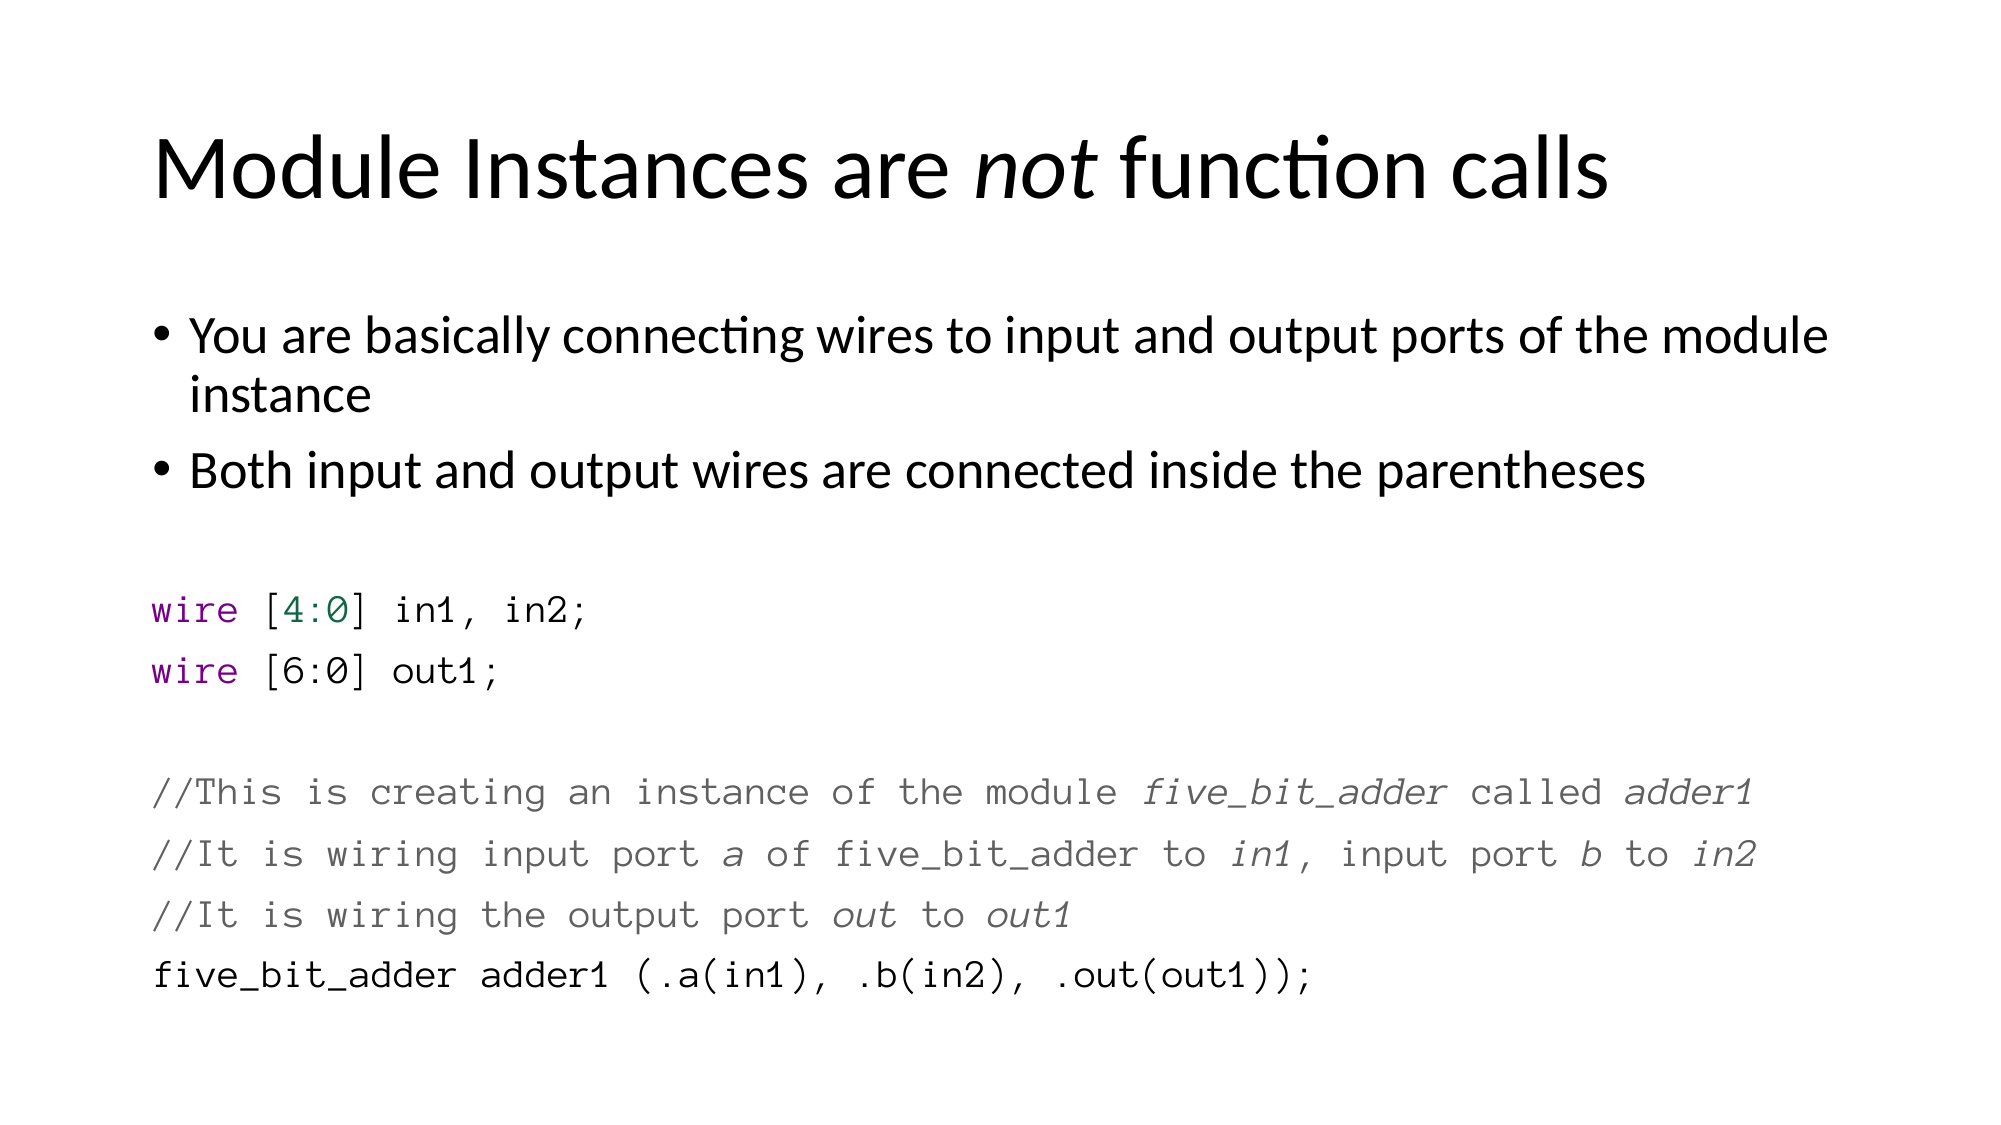

# Module Instances are not function calls
You are basically connecting wires to input and output ports of the module instance
Both input and output wires are connected inside the parentheses

wire [4:0] in1, in2;
wire [6:0] out1;

//This is creating an instance of the module five_bit_adder called adder1
//It is wiring input port a of five_bit_adder to in1, input port b to in2
//It is wiring the output port out to out1
five_bit_adder adder1 (.a(in1), .b(in2), .out(out1));